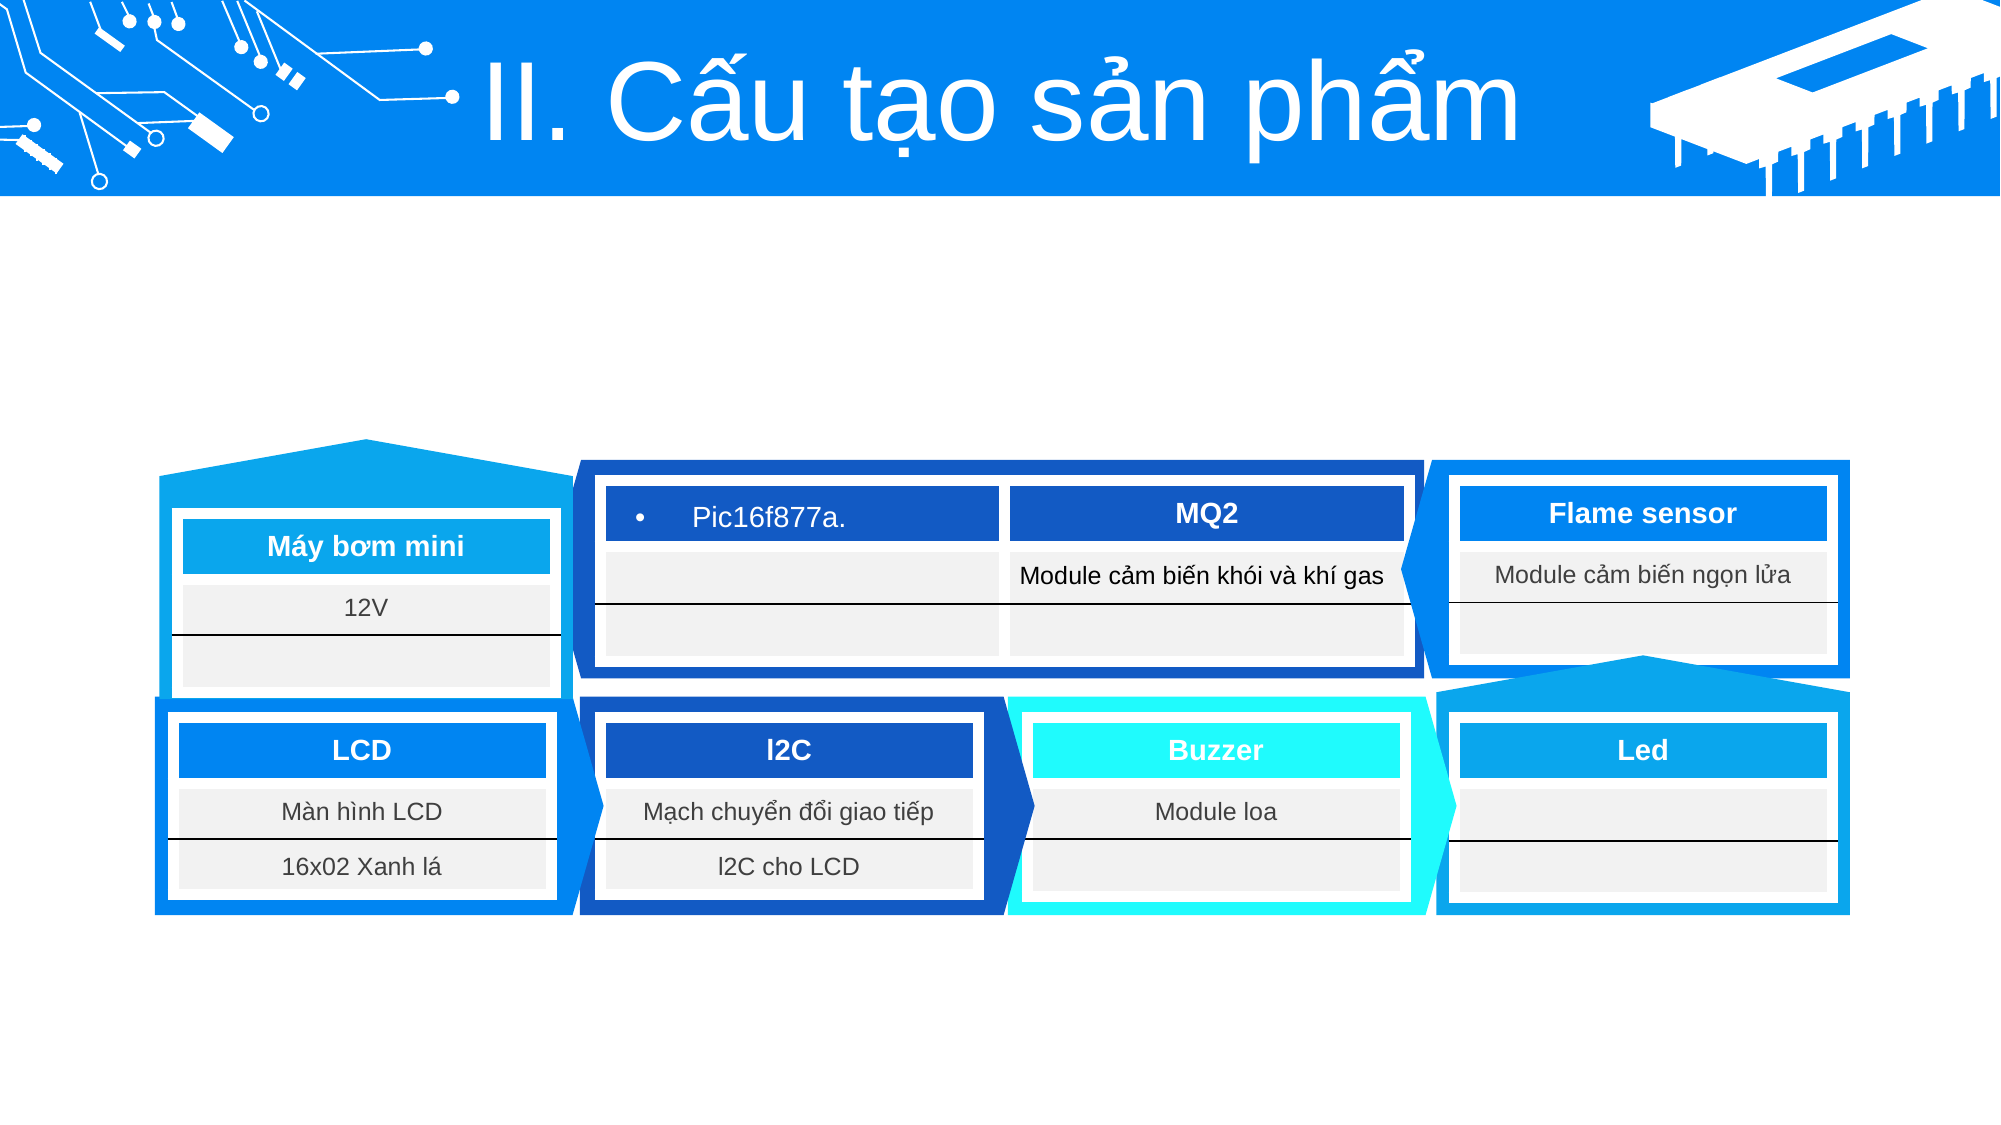

II. Cấu tạo sản phẩm

| Pic16f877a. | MQ2 |
| --- | --- |
|  | Module cảm biến khói và khí gas |
|  |  |
| Flame sensor |
| --- |
| Module cảm biến ngọn lửa |
|  |
| Máy bơm mini |
| --- |
| 12V |
|  |

| LCD |
| --- |
| Màn hình LCD |
| 16x02 Xanh lá |
| l2C |
| --- |
| Mạch chuyển đổi giao tiếp |
| l2C cho LCD |
| Buzzer |
| --- |
| Module loa |
|  |
| Led |
| --- |
|  |
|  |